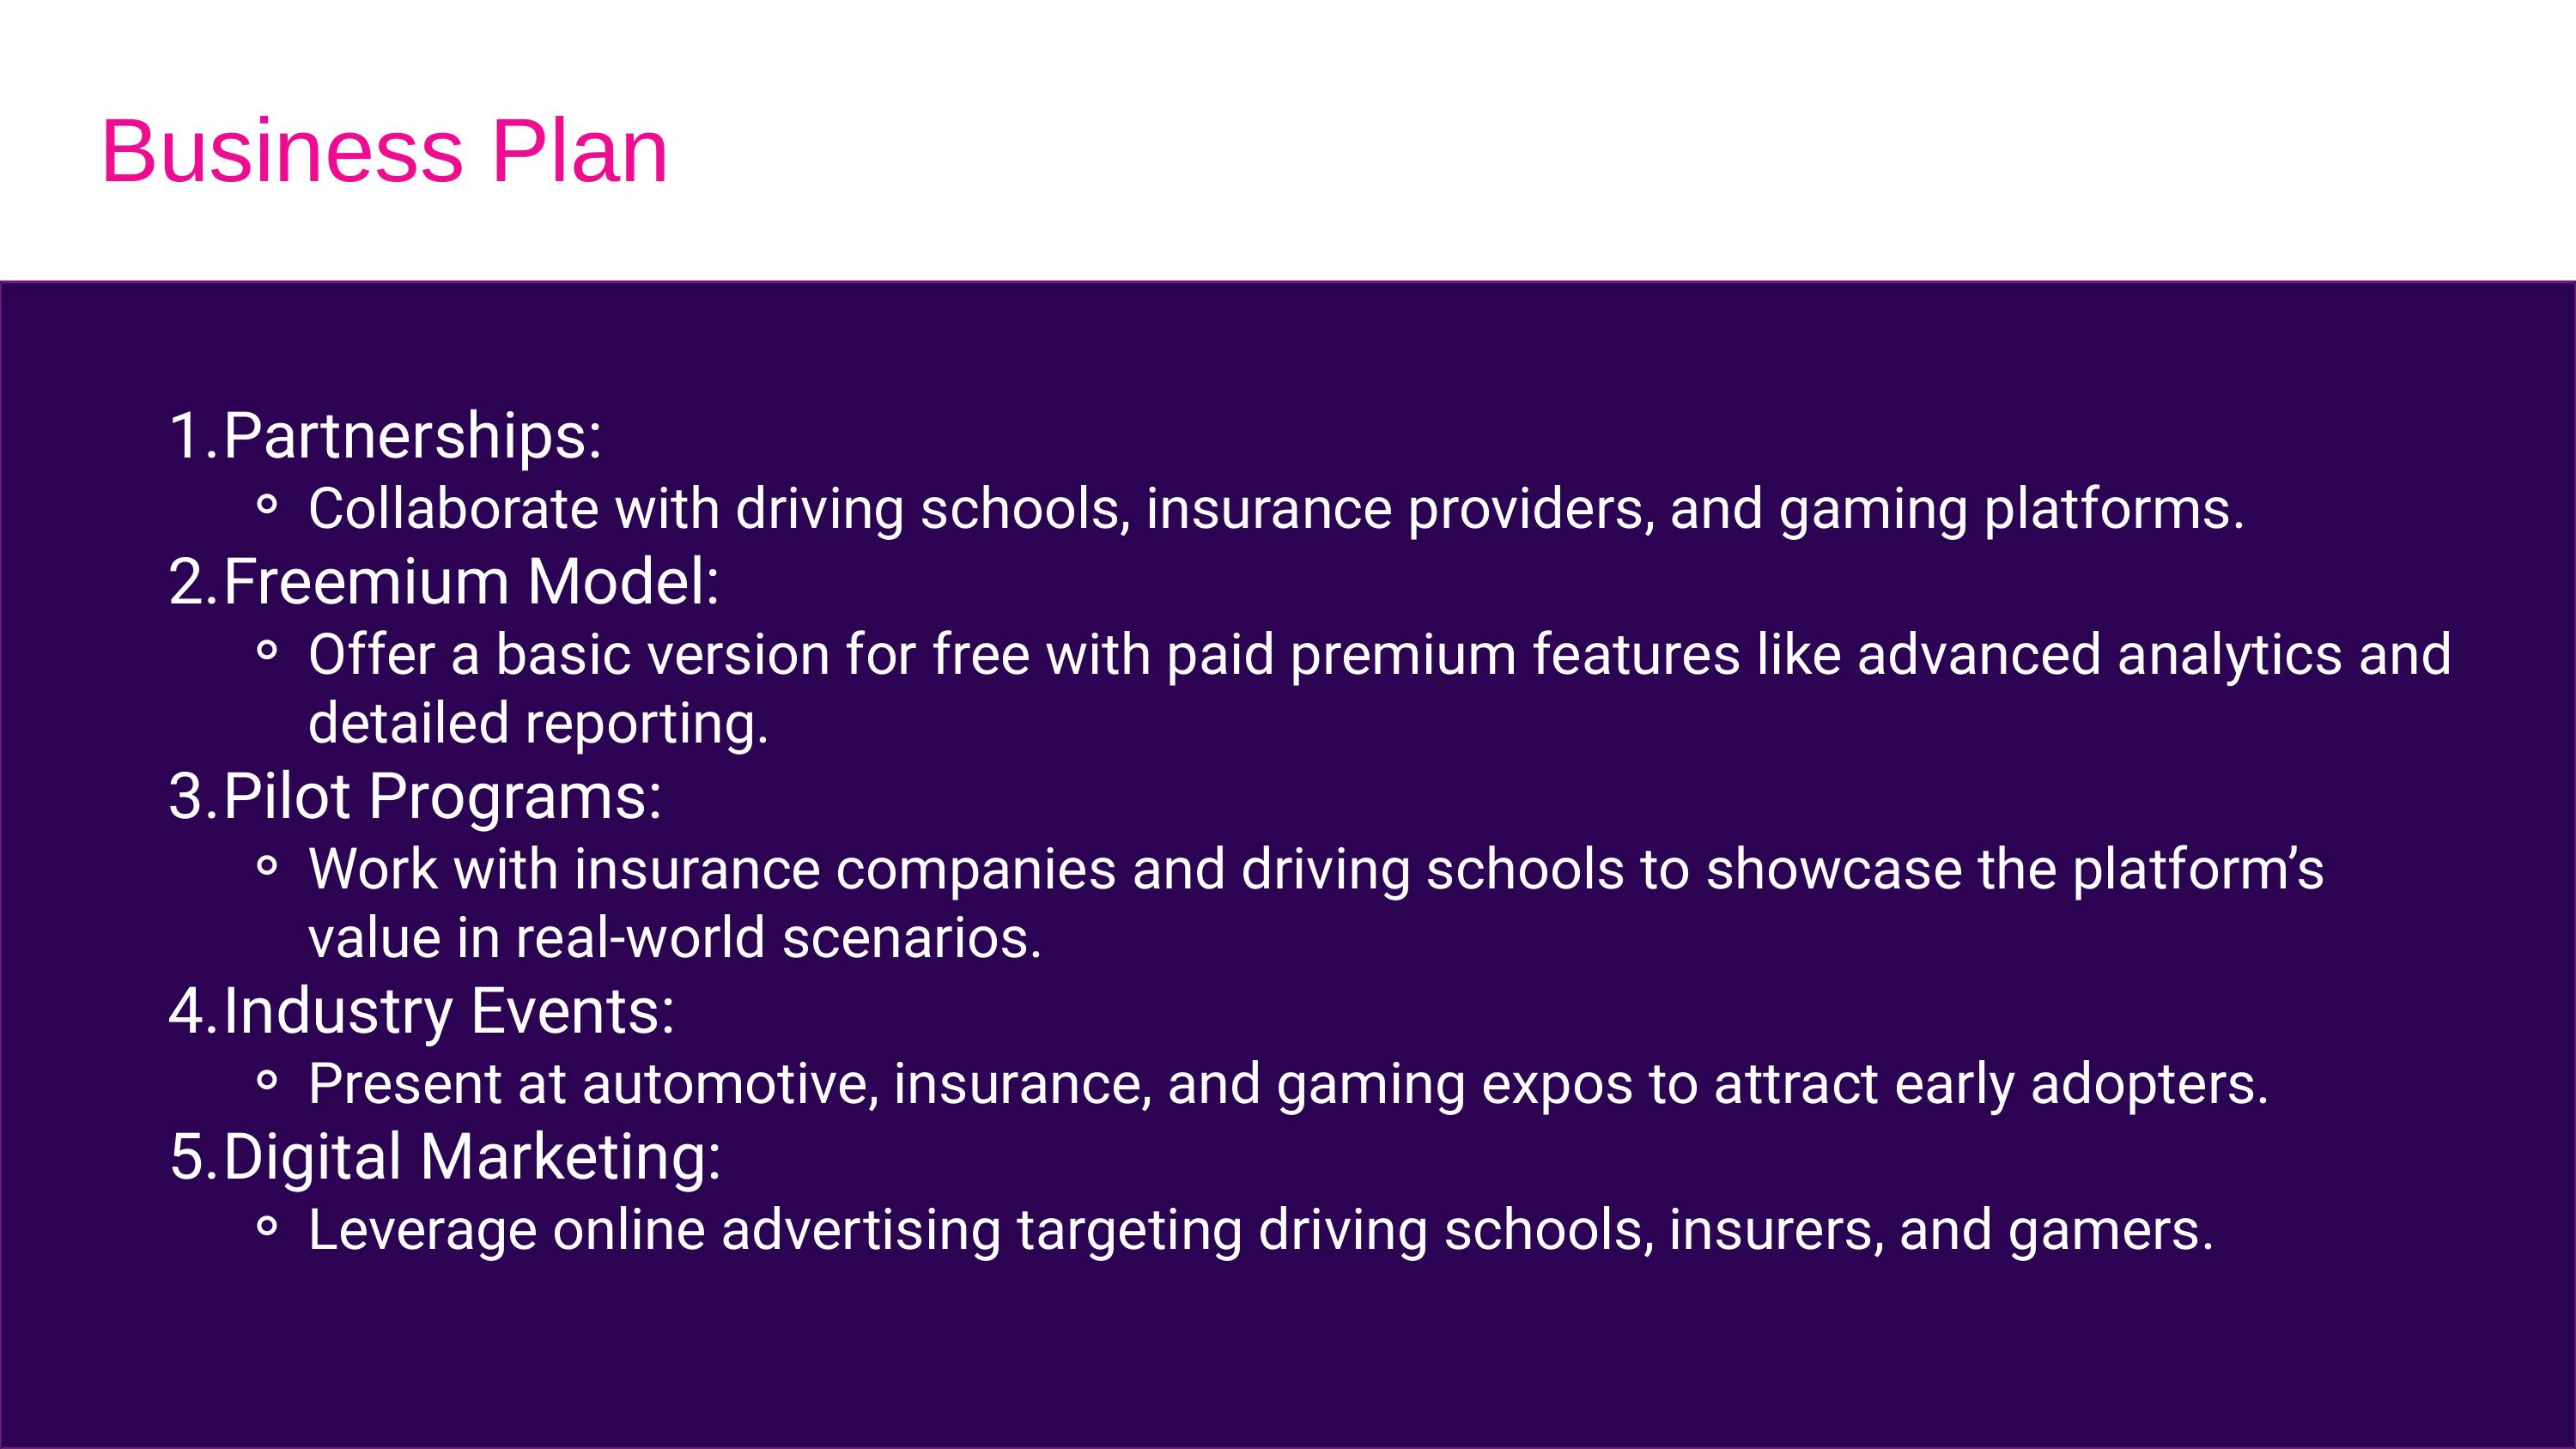

Business Plan

Partnerships:
Collaborate with driving schools, insurance providers, and gaming platforms.
Freemium Model:
Offer a basic version for free with paid premium features like advanced analytics and detailed reporting.
Pilot Programs:
Work with insurance companies and driving schools to showcase the platform’s value in real-world scenarios.
Industry Events:
Present at automotive, insurance, and gaming expos to attract early adopters.
Digital Marketing:
Leverage online advertising targeting driving schools, insurers, and gamers.